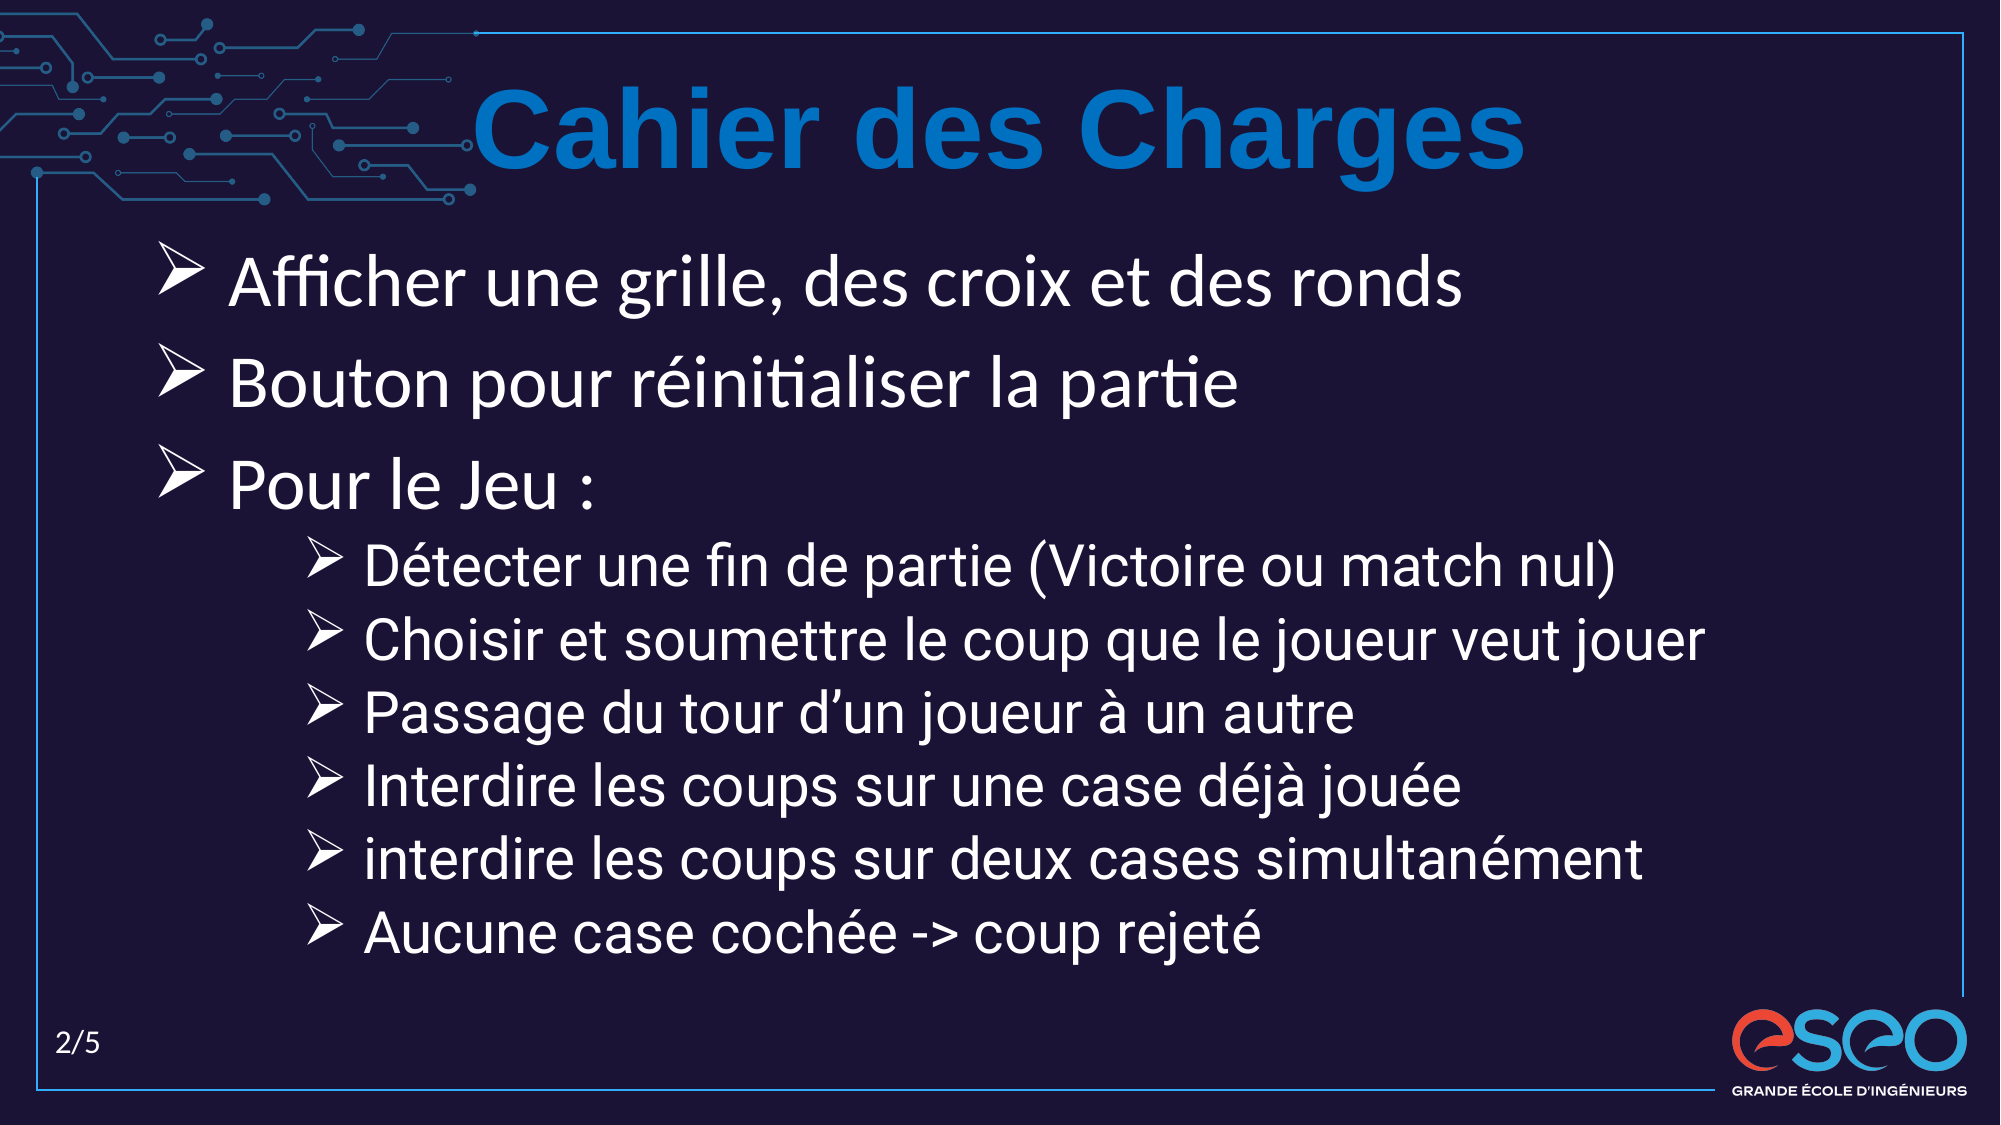

# Cahier des Charges
 Afficher une grille, des croix et des ronds
 Bouton pour réinitialiser la partie
 Pour le Jeu :
 Détecter une fin de partie (Victoire ou match nul)
 Choisir et soumettre le coup que le joueur veut jouer
 Passage du tour d’un joueur à un autre
 Interdire les coups sur une case déjà jouée
 interdire les coups sur deux cases simultanément
 Aucune case cochée -> coup rejeté
2/5